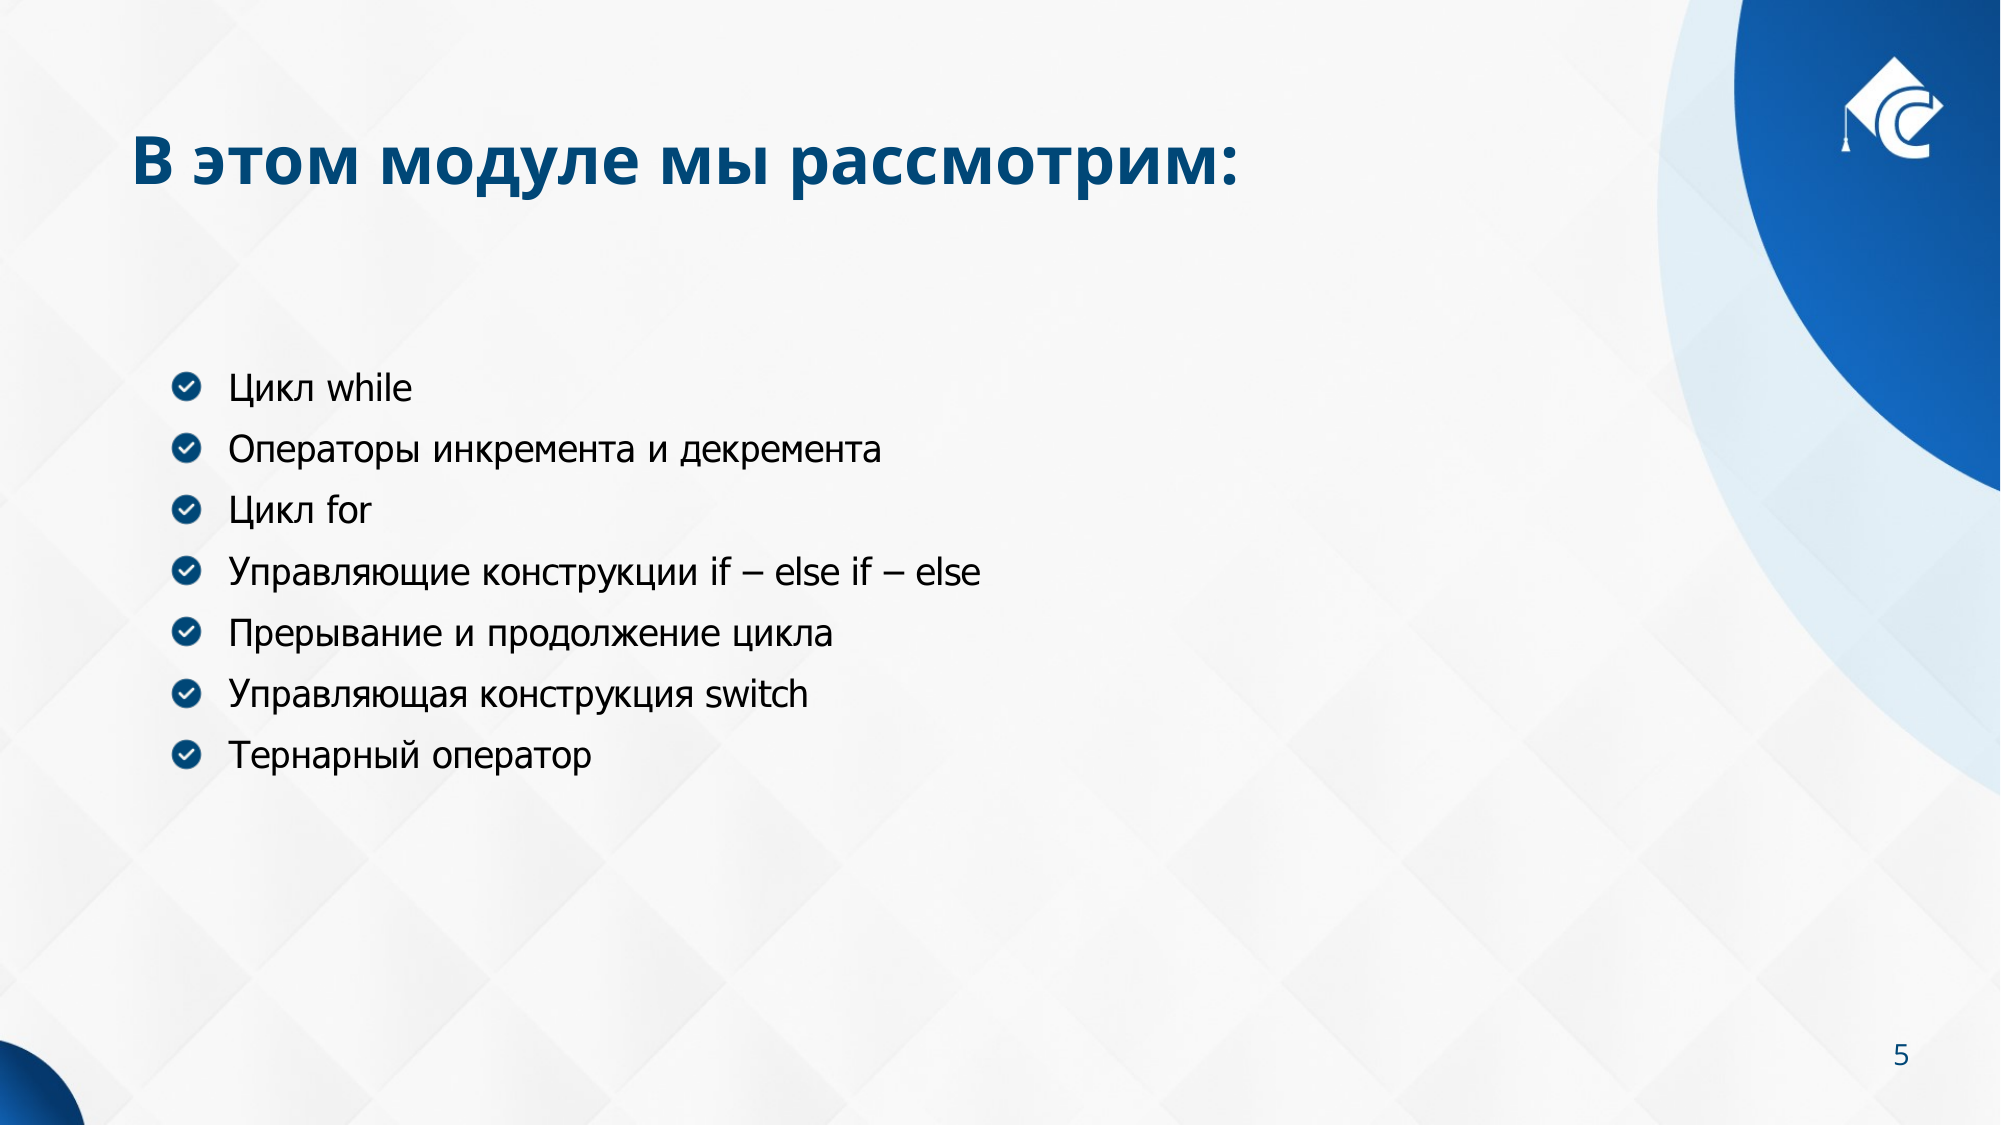

# В этом модуле мы рассмотрим:
Цикл while
Операторы инкремента и декремента
Цикл for
Управляющие конструкции if – else if – else
Прерывание и продолжение цикла
Управляющая конструкция switch
Тернарный оператор

5